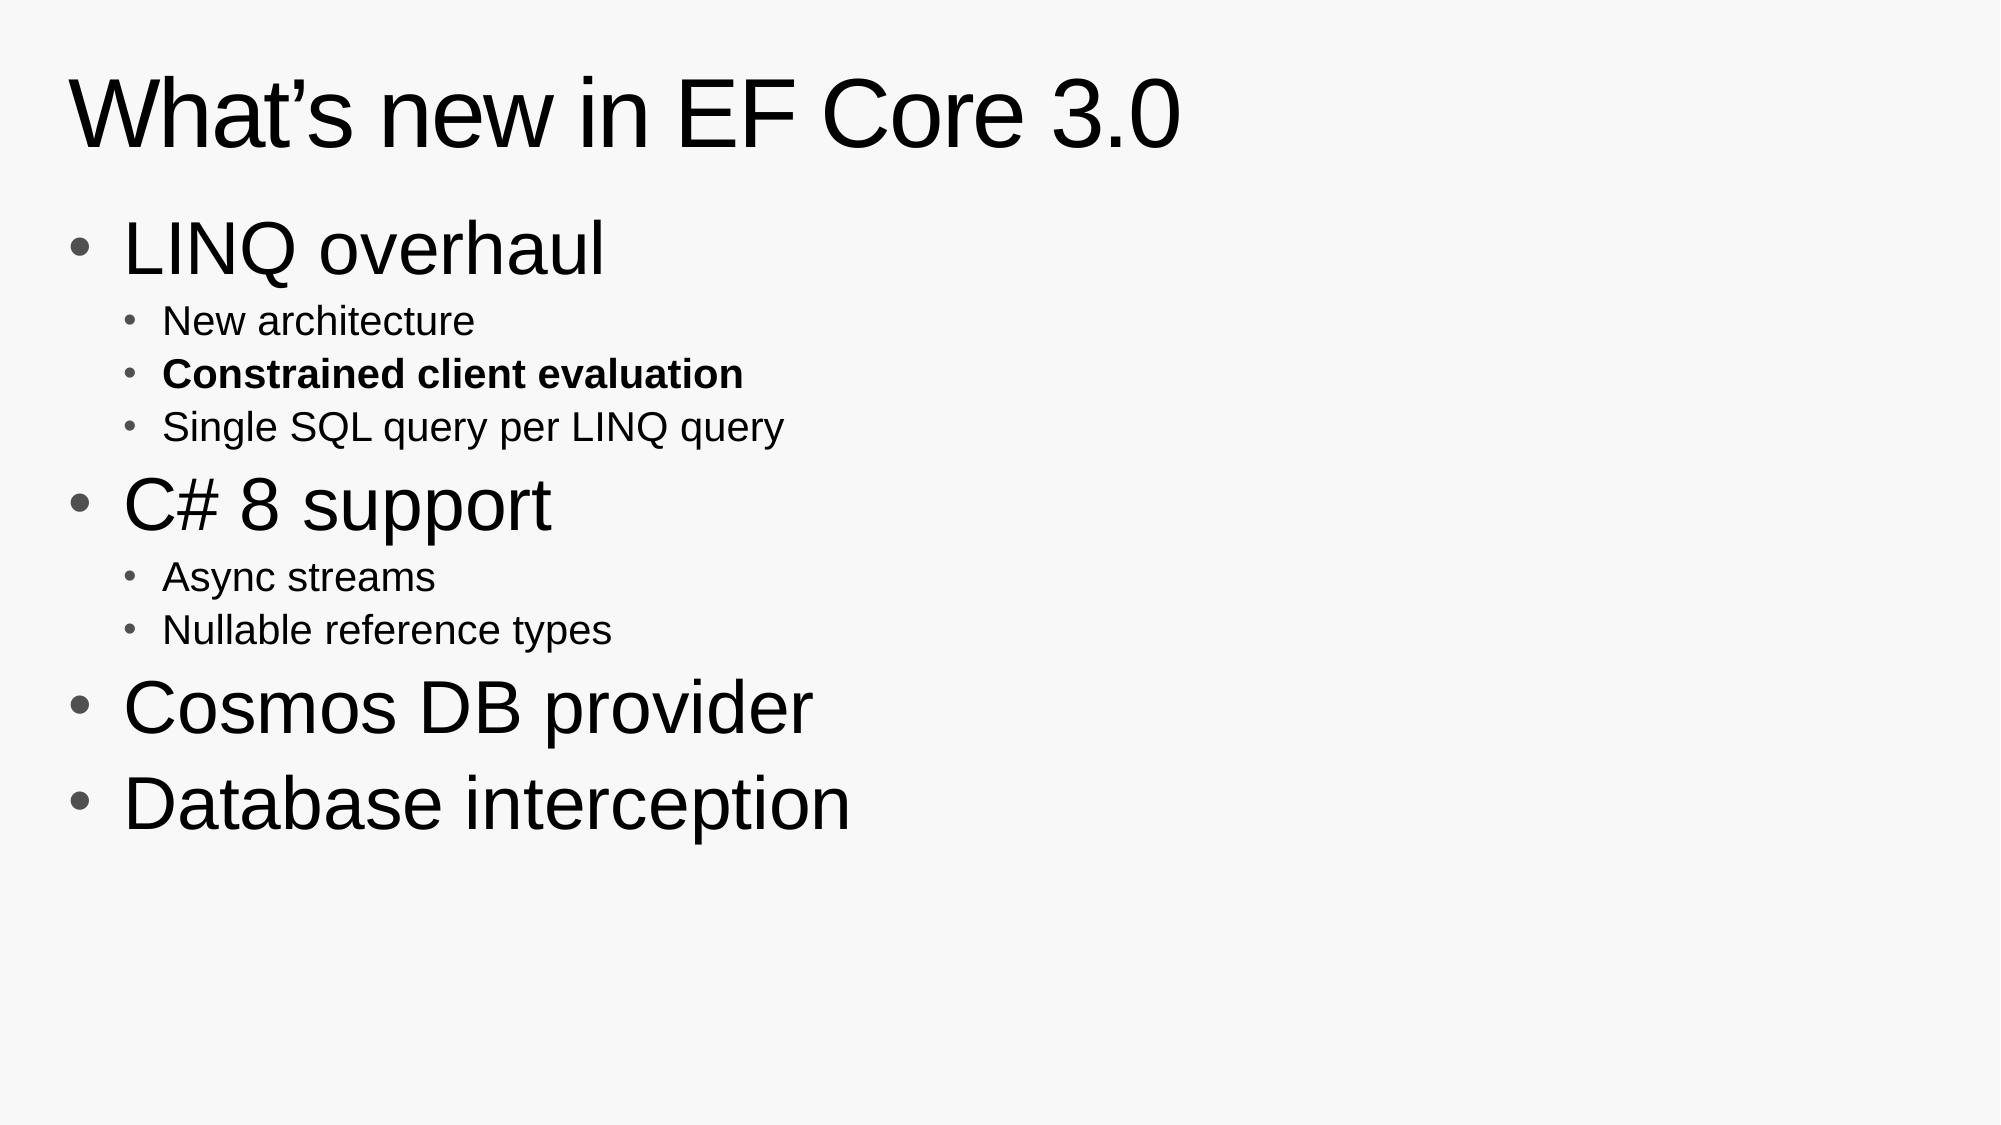

# What’s new in EF Core 3.0
LINQ overhaul
New architecture
Constrained client evaluation
Single SQL query per LINQ query
C# 8 support
Async streams
Nullable reference types
Cosmos DB provider
Database interception